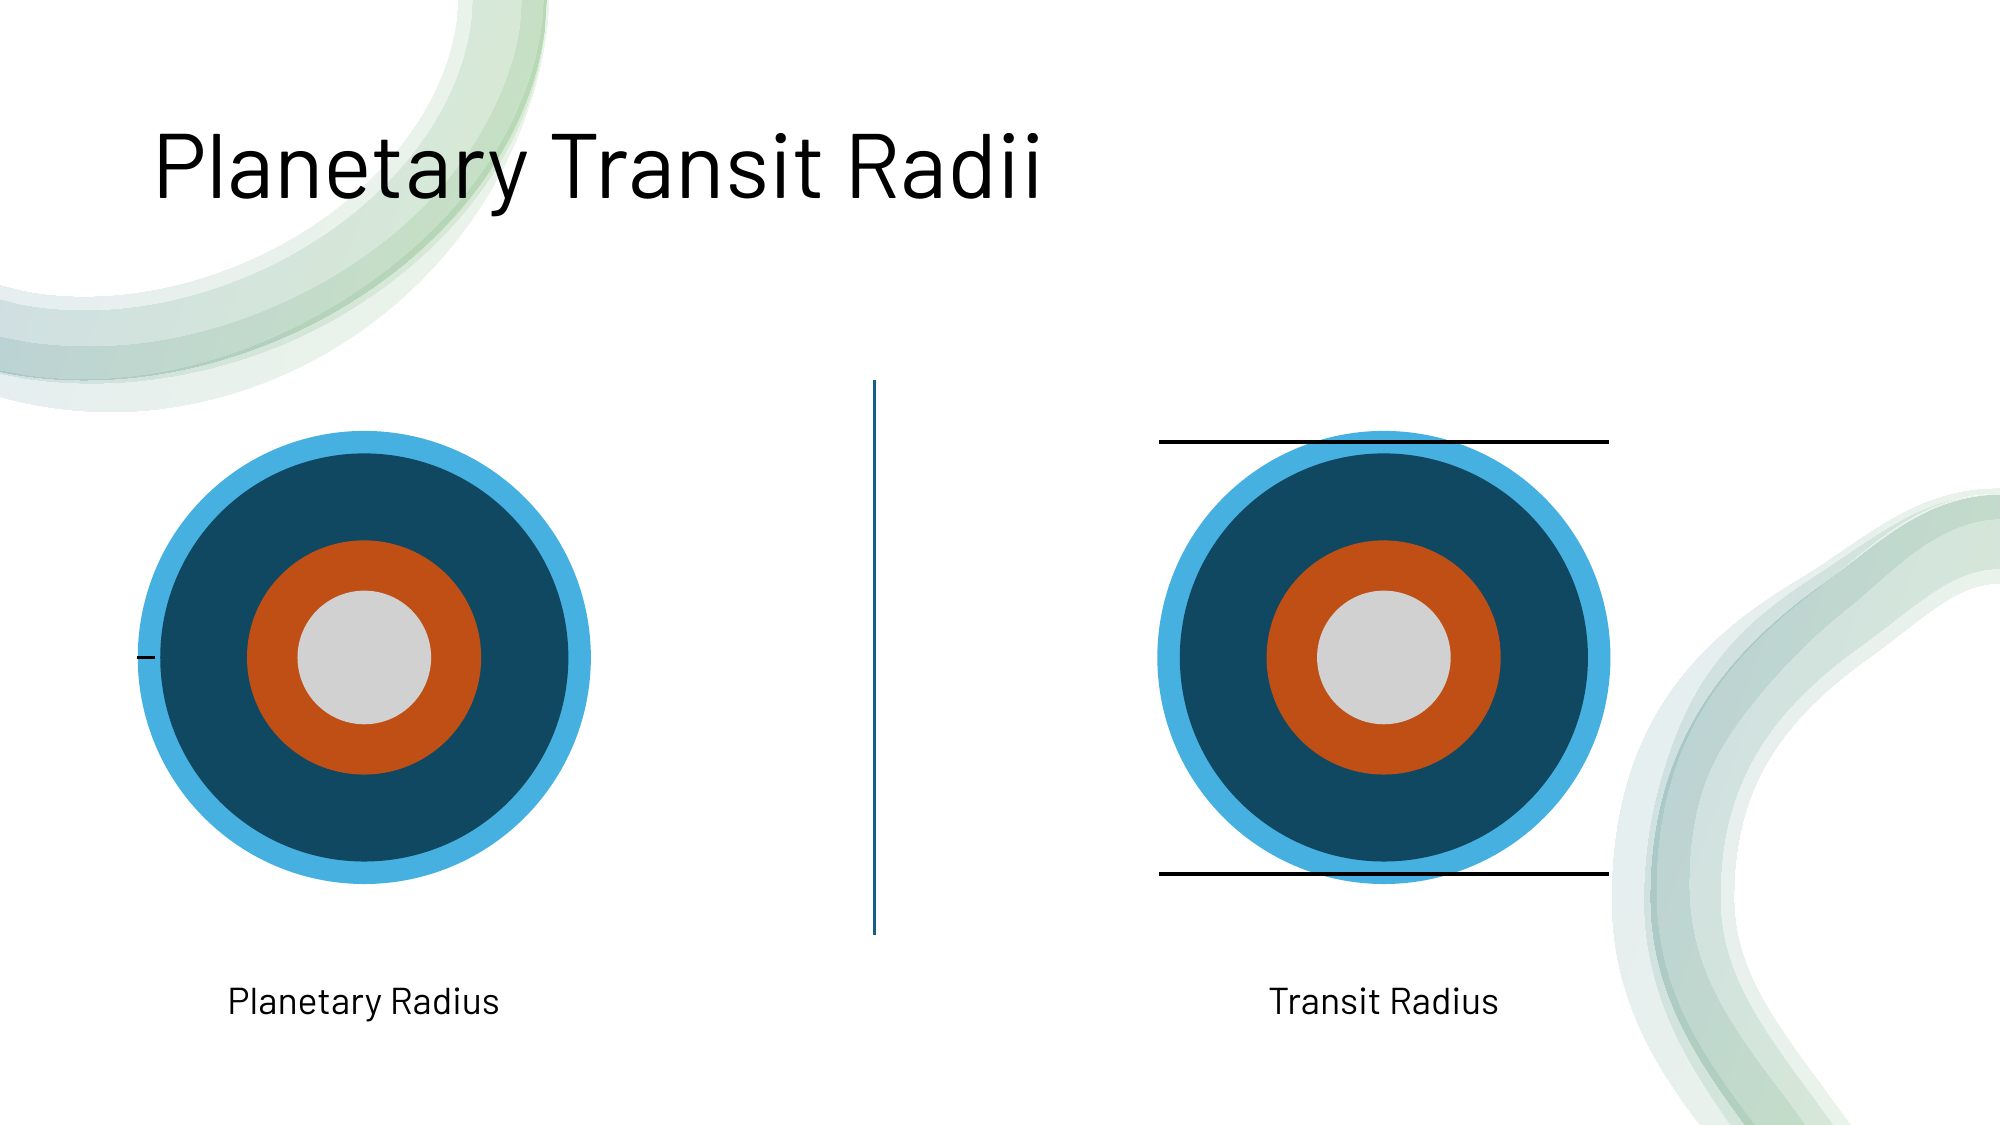

# Planetary Transit Radii

Planetary Radius
Transit Radius